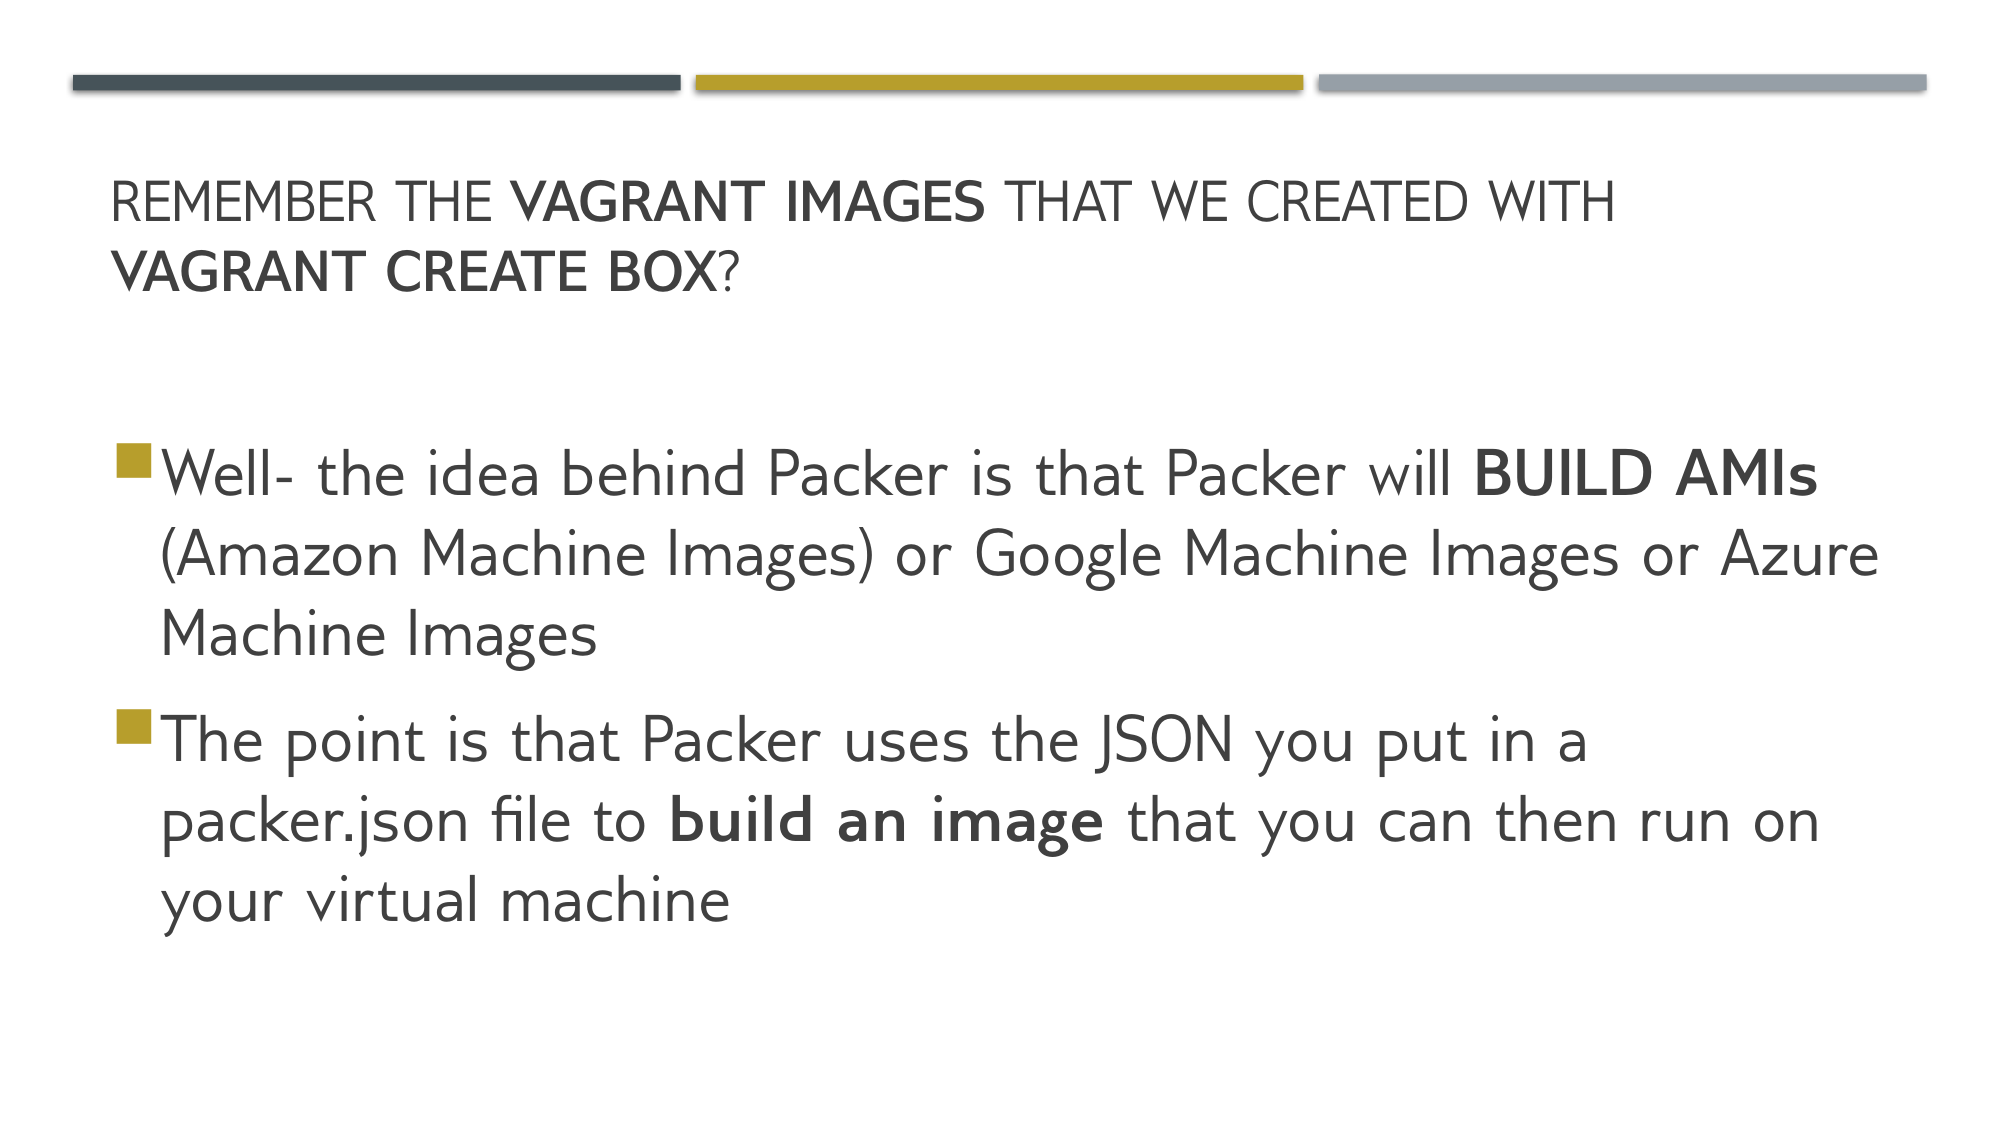

# Remember the vagrant images that we created with vagrant create box?
Well- the idea behind Packer is that Packer will BUILD AMIs (Amazon Machine Images) or Google Machine Images or Azure Machine Images
The point is that Packer uses the JSON you put in a packer.json file to build an image that you can then run on your virtual machine